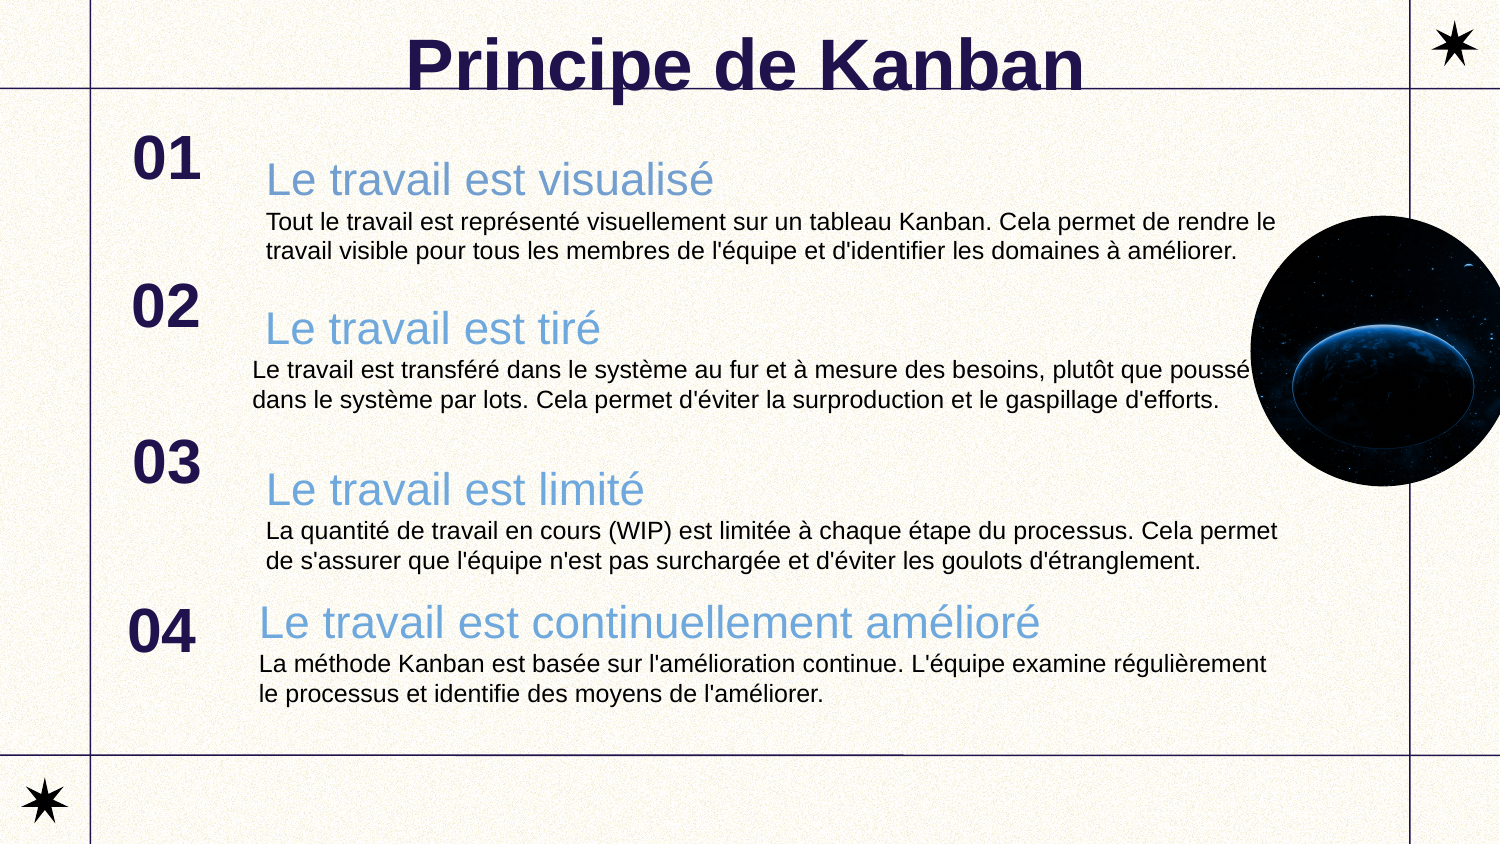

# Principe de Kanban
01
Le travail est visualisé
Tout le travail est représenté visuellement sur un tableau Kanban. Cela permet de rendre le travail visible pour tous les membres de l'équipe et d'identifier les domaines à améliorer.

02
 Le travail est tiré
Le travail est transféré dans le système au fur et à mesure des besoins, plutôt que poussé dans le système par lots. Cela permet d'éviter la surproduction et le gaspillage d'efforts.
03
Le travail est limité
La quantité de travail en cours (WIP) est limitée à chaque étape du processus. Cela permet de s'assurer que l'équipe n'est pas surchargée et d'éviter les goulots d'étranglement.
04
Le travail est continuellement amélioré
La méthode Kanban est basée sur l'amélioration continue. L'équipe examine régulièrement le processus et identifie des moyens de l'améliorer.